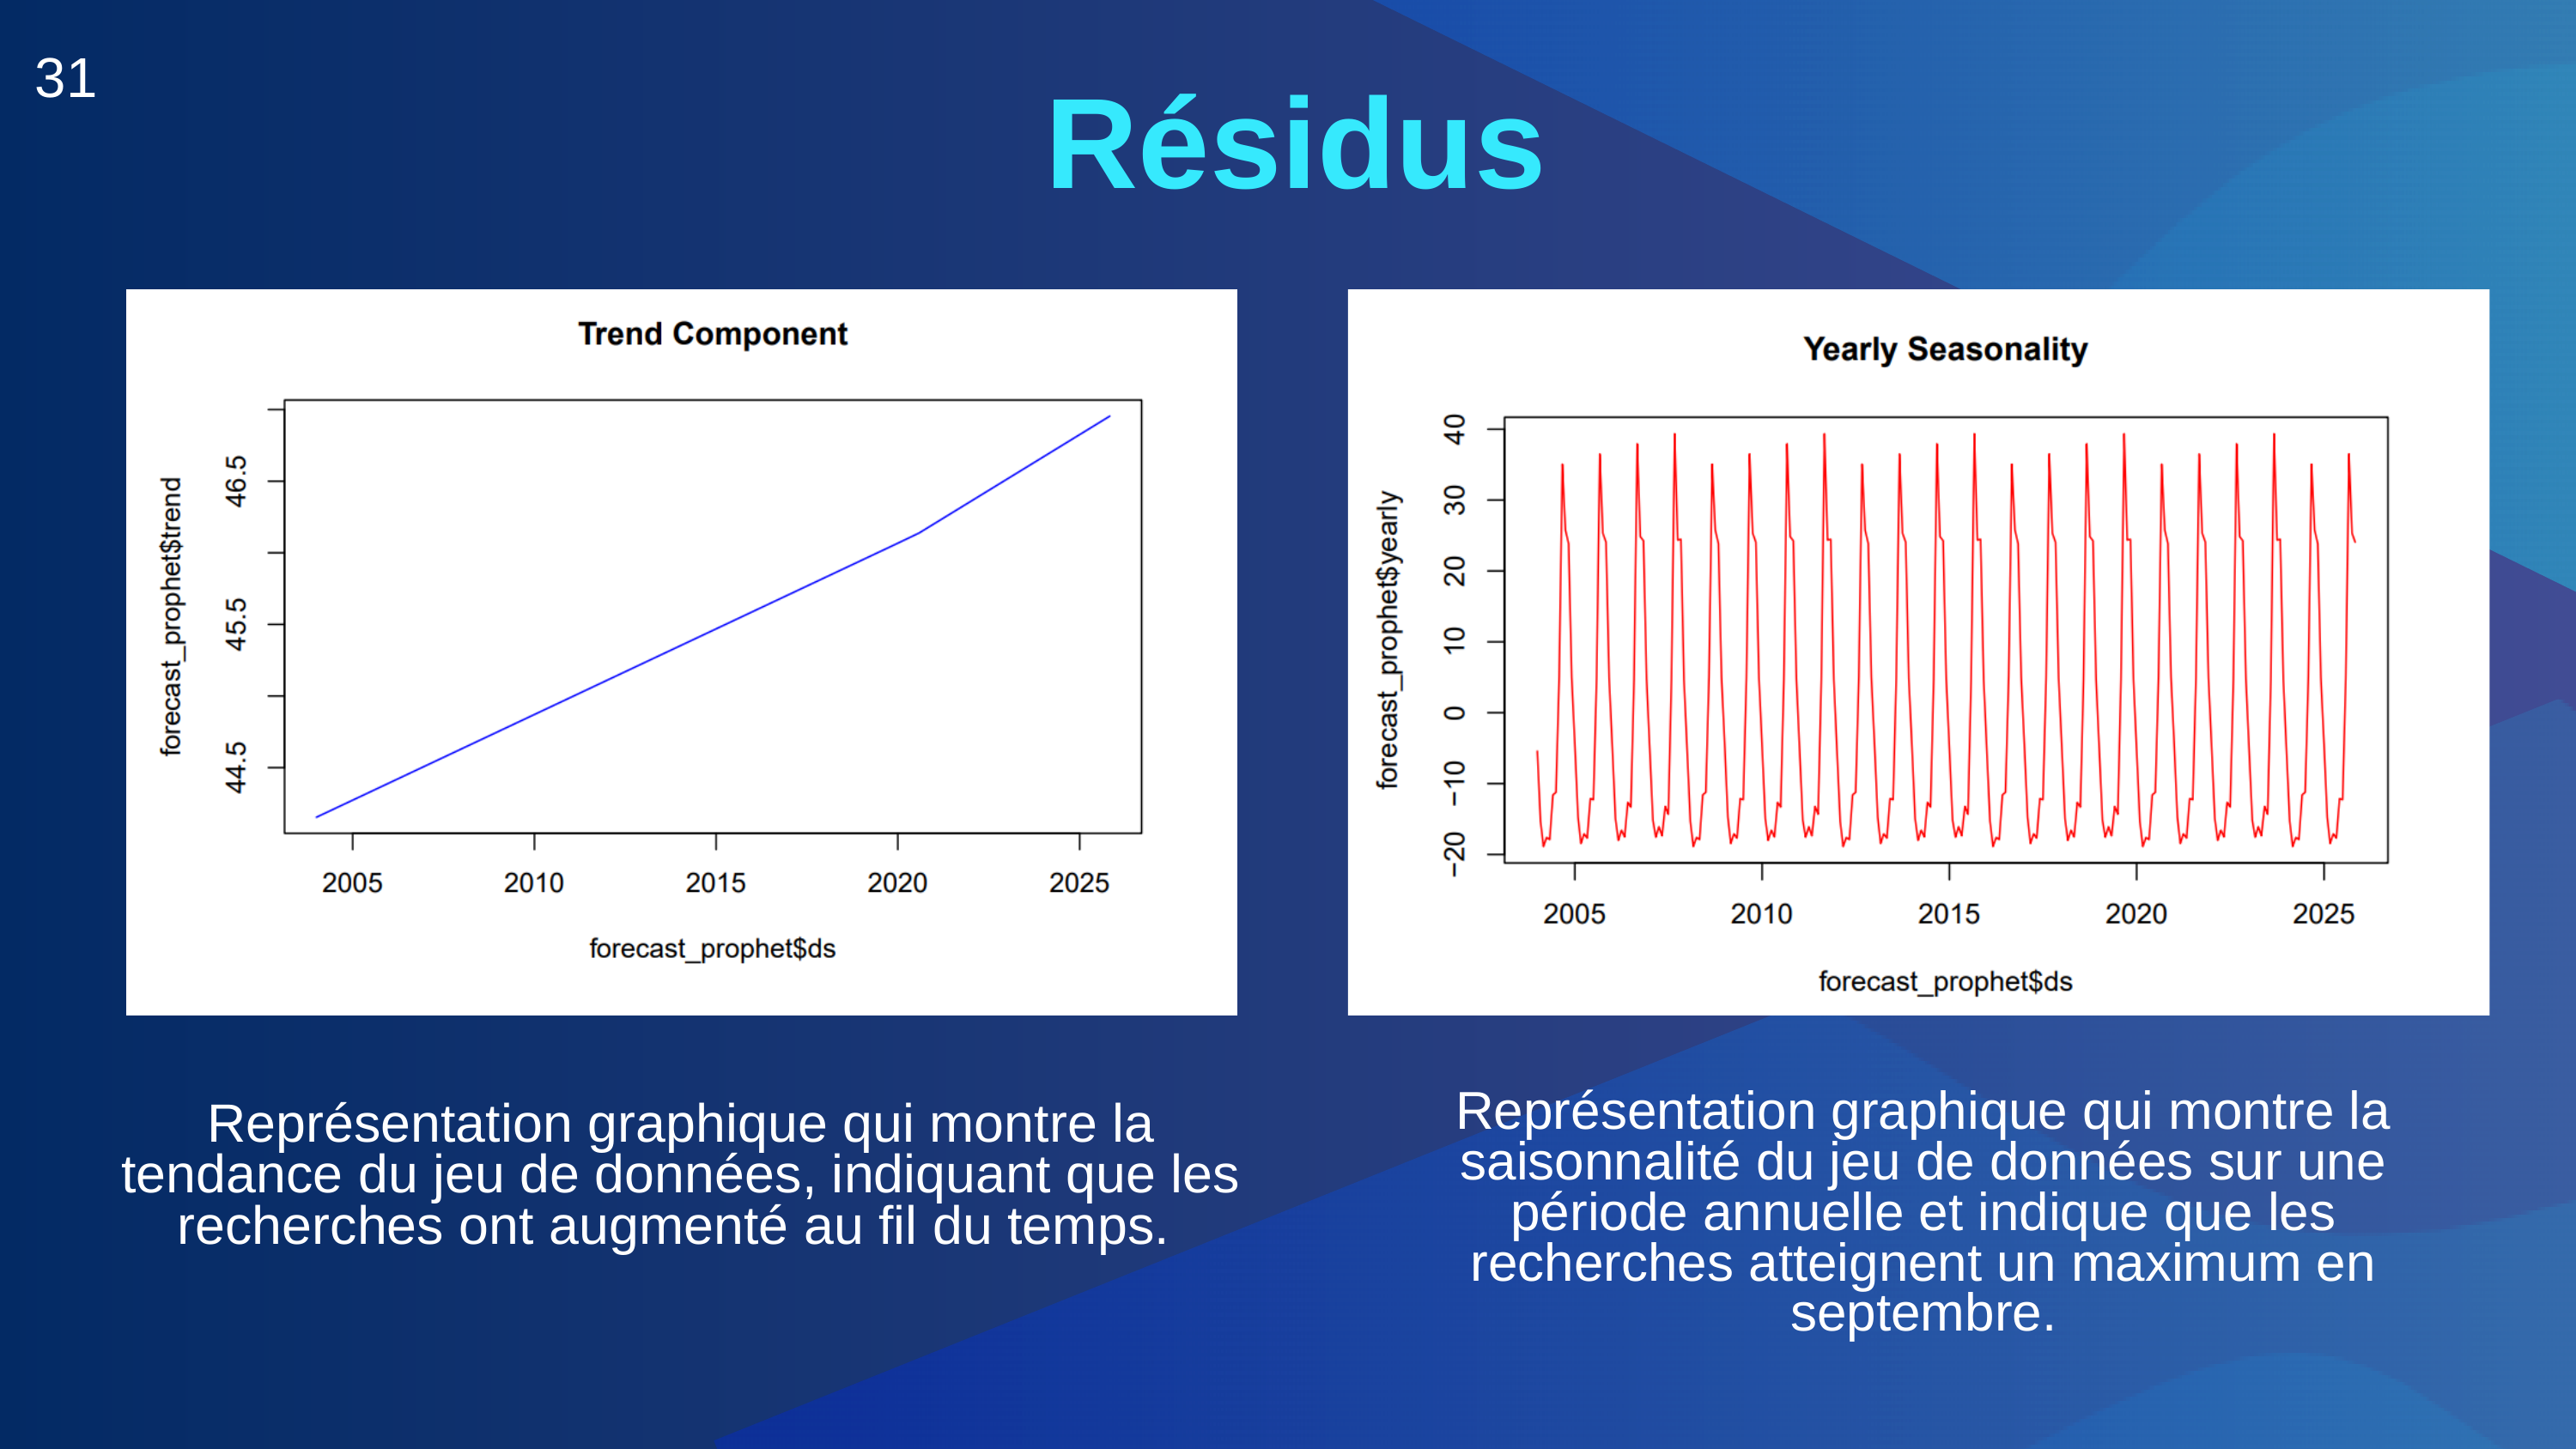

31
Résidus

Représentation graphique qui montre la saisonnalité du jeu de données sur une période annuelle et indique que les recherches atteignent un maximum en septembre.
Représentation graphique qui montre la tendance du jeu de données, indiquant que les recherches ont augmenté au fil du temps.